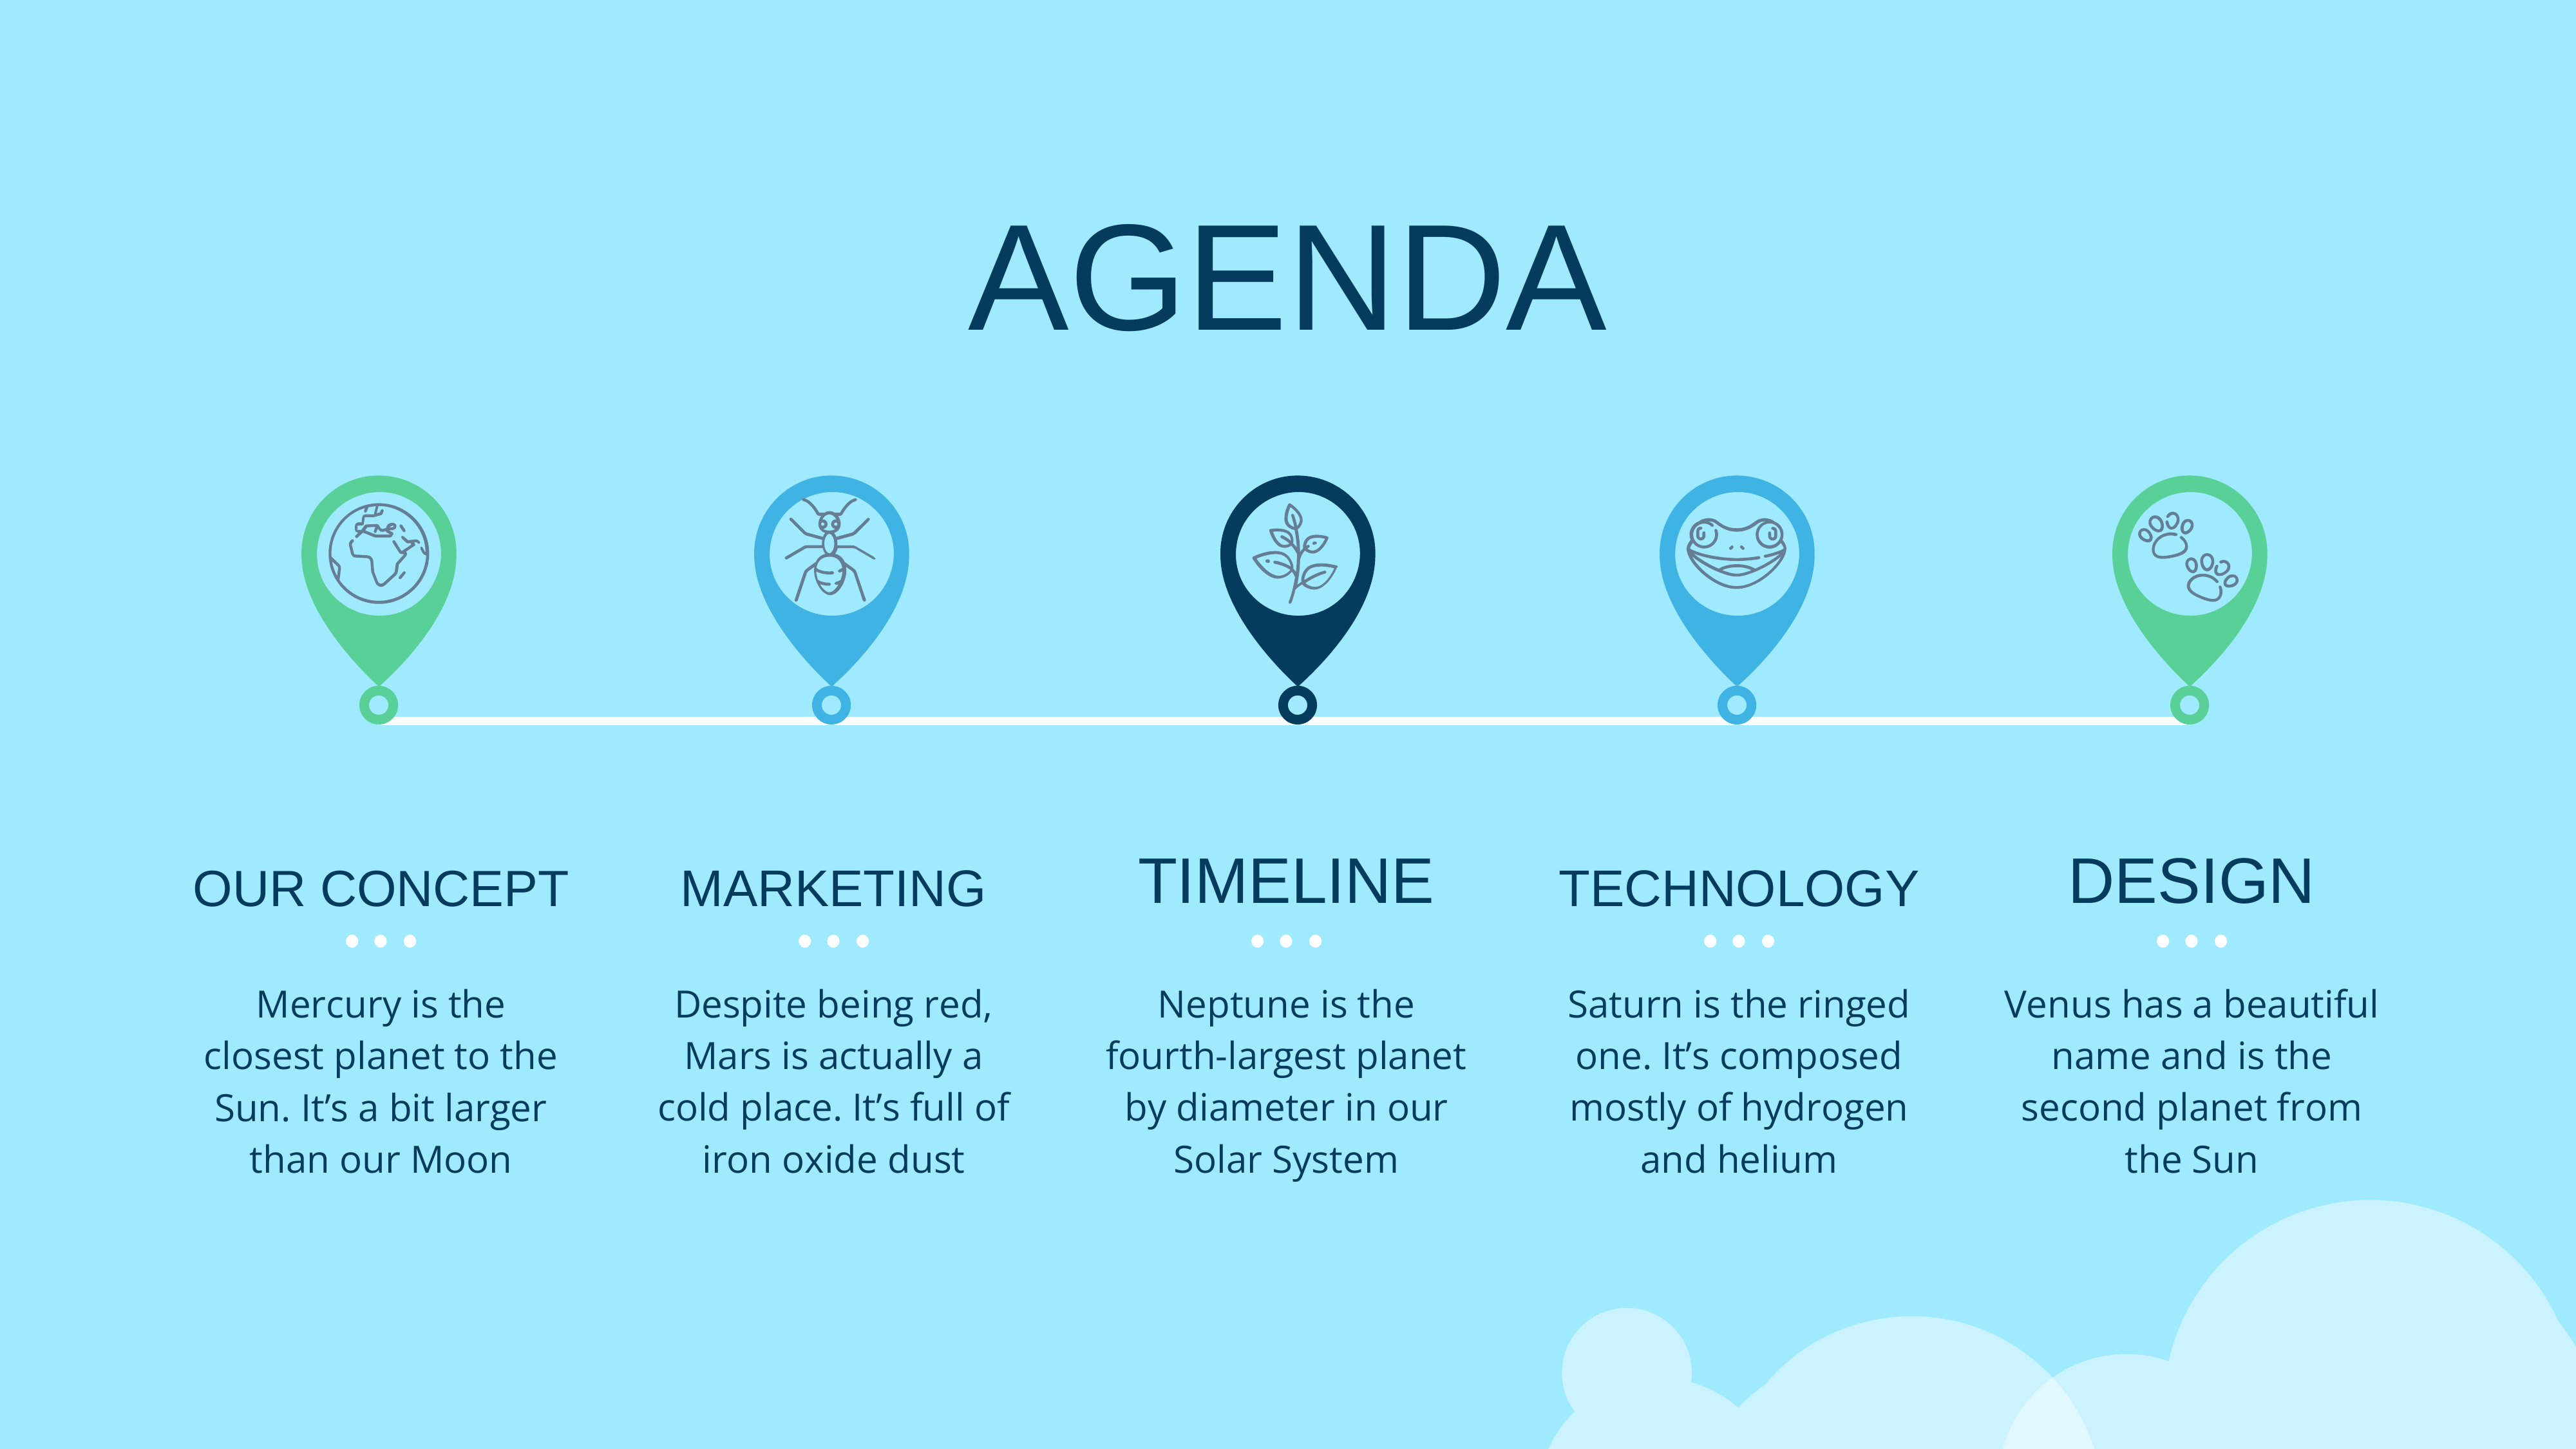

# AGENDA

TECHNOLOGY
OUR CONCEPT
MARKETING
TIMELINE
DESIGN

Mercury is the closest planet to the Sun. It’s a bit larger than our Moon
Despite being red, Mars is actually a cold place. It’s full of iron oxide dust
Neptune is the fourth-largest planet by diameter in our Solar System
Saturn is the ringed one. It’s composed mostly of hydrogen and helium
Venus has a beautiful name and is the second planet from the Sun